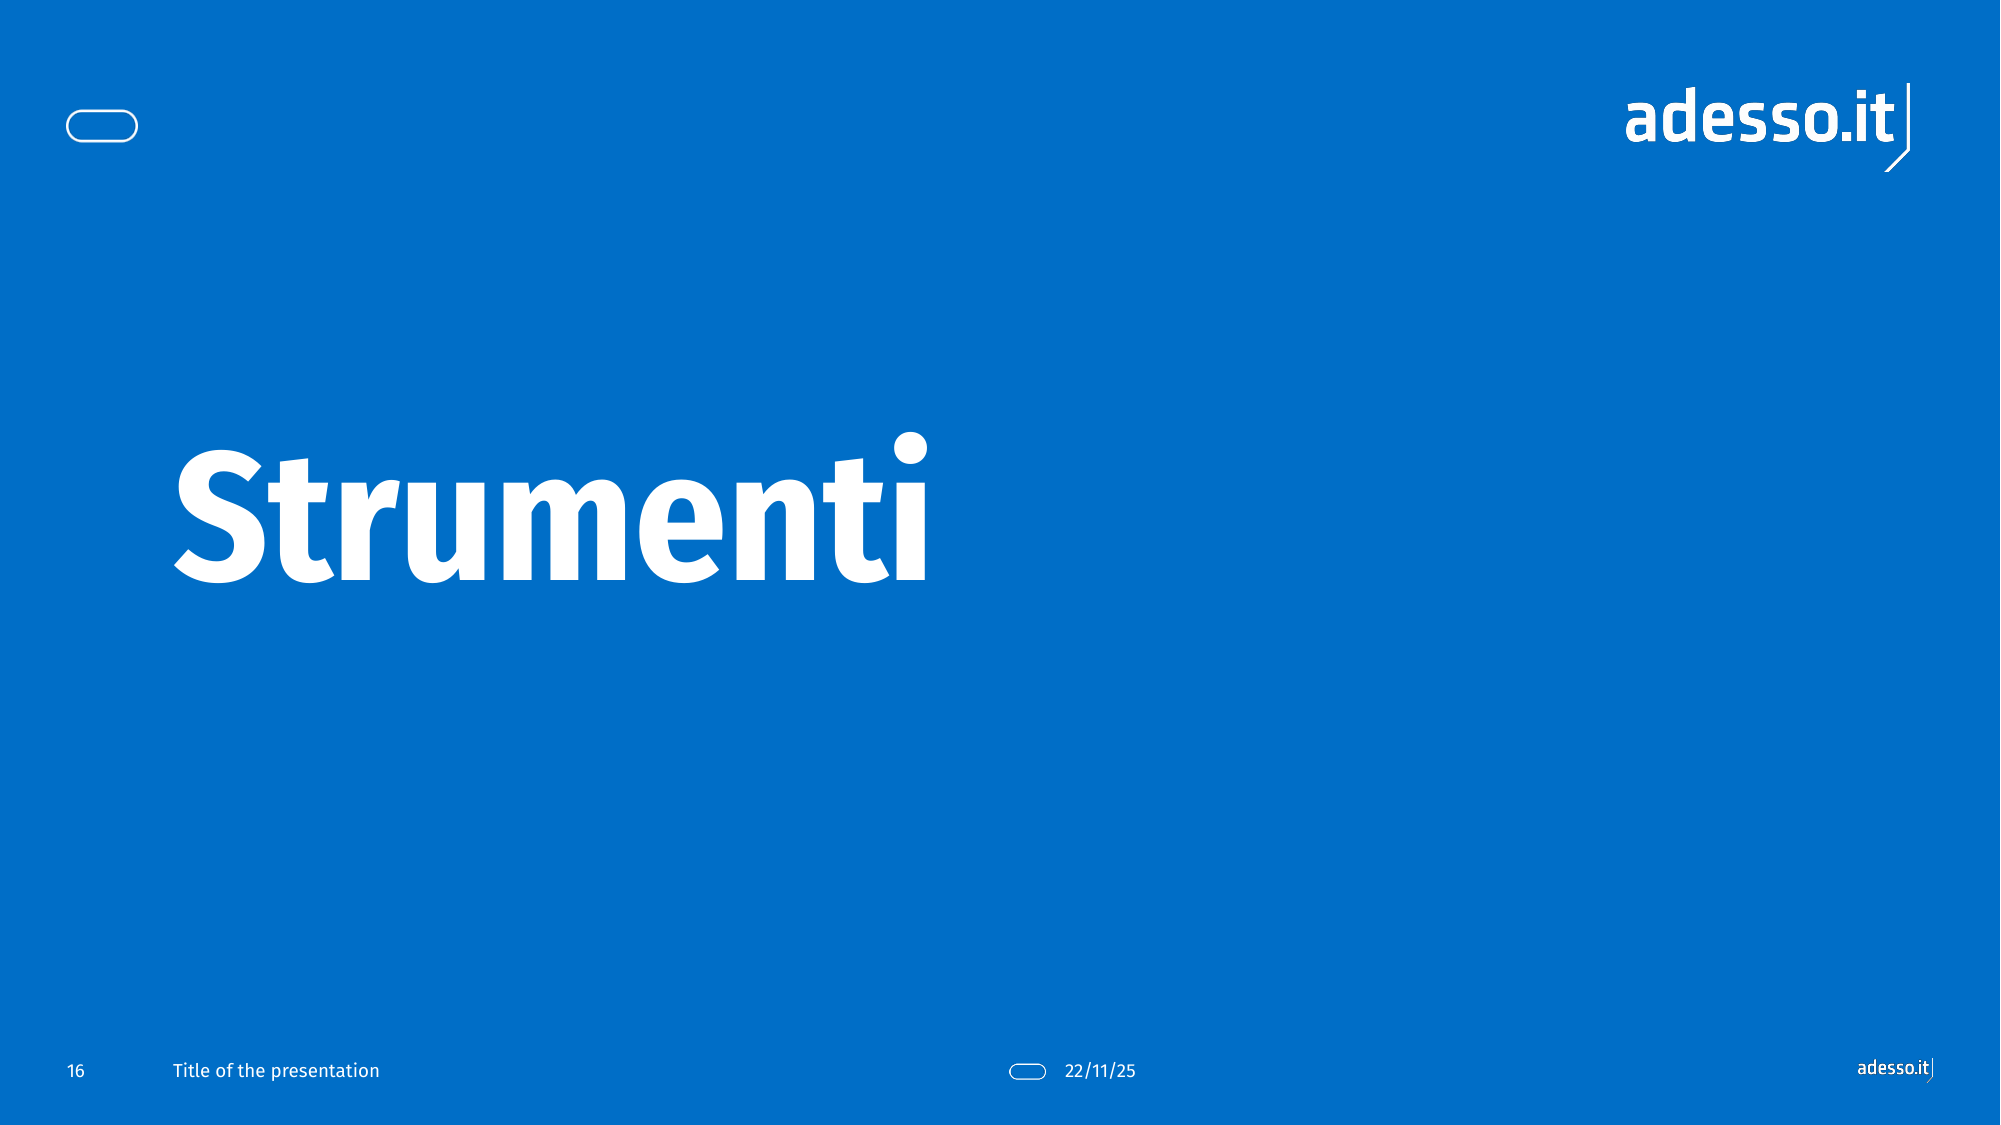

# Strumenti

16
Title of the presentation
22/11/25